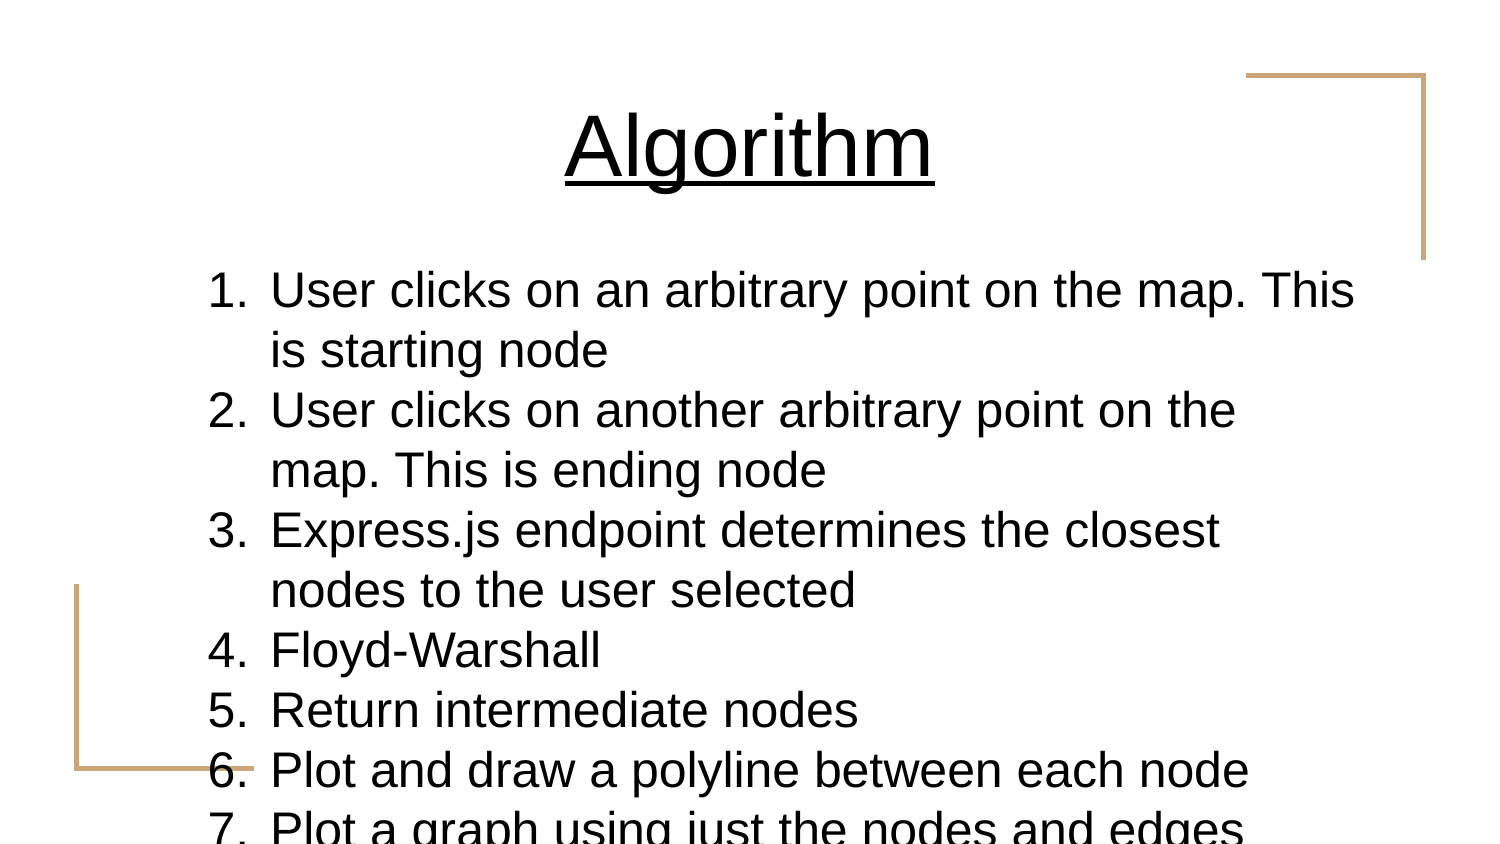

# Algorithm
User clicks on an arbitrary point on the map. This is starting node
User clicks on another arbitrary point on the map. This is ending node
Express.js endpoint determines the closest nodes to the user selected
Floyd-Warshall
Return intermediate nodes
Plot and draw a polyline between each node
Plot a graph using just the nodes and edges returned